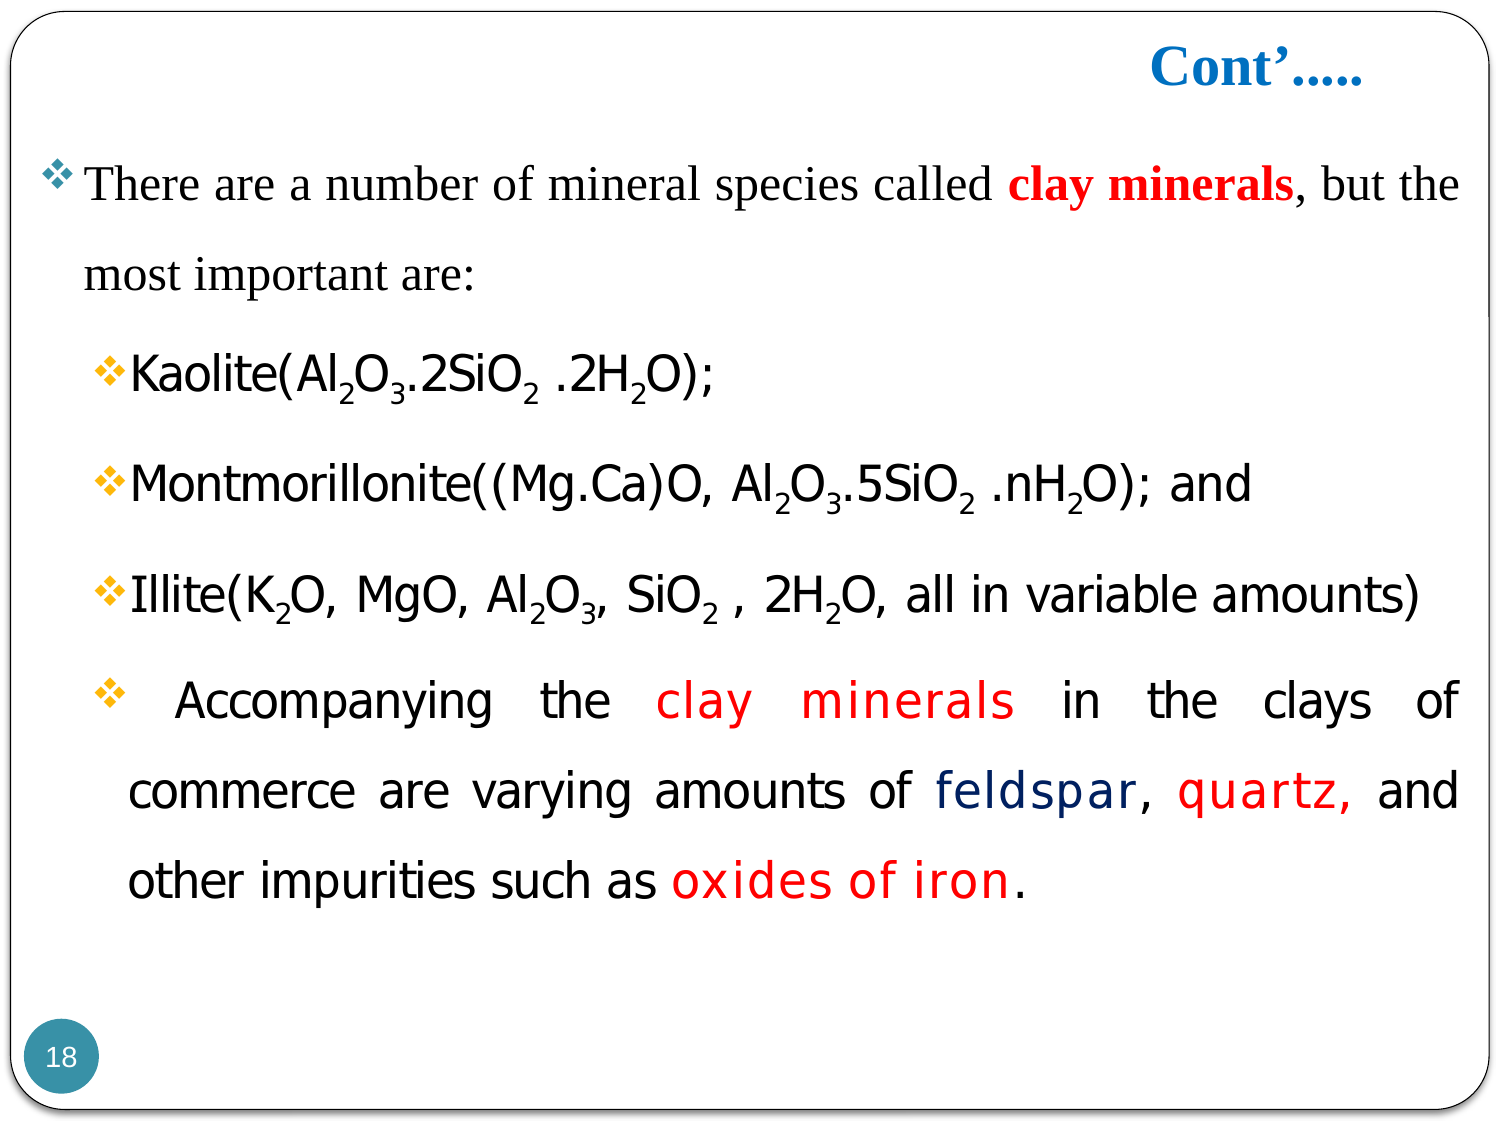

# Cont’.....
There are a number of mineral species called clay minerals, but the most important are:
Kaolite(Al2O3.2SiO2 .2H2O);
Montmorillonite((Mg.Ca)O, Al2O3.5SiO2 .nH2O); and
Illite(K2O, MgO, Al2O3, SiO2 , 2H2O, all in variable amounts)
 Accompanying the clay minerals in the clays of commerce are varying amounts of feldspar, quartz, and other impurities such as oxides of iron.

18